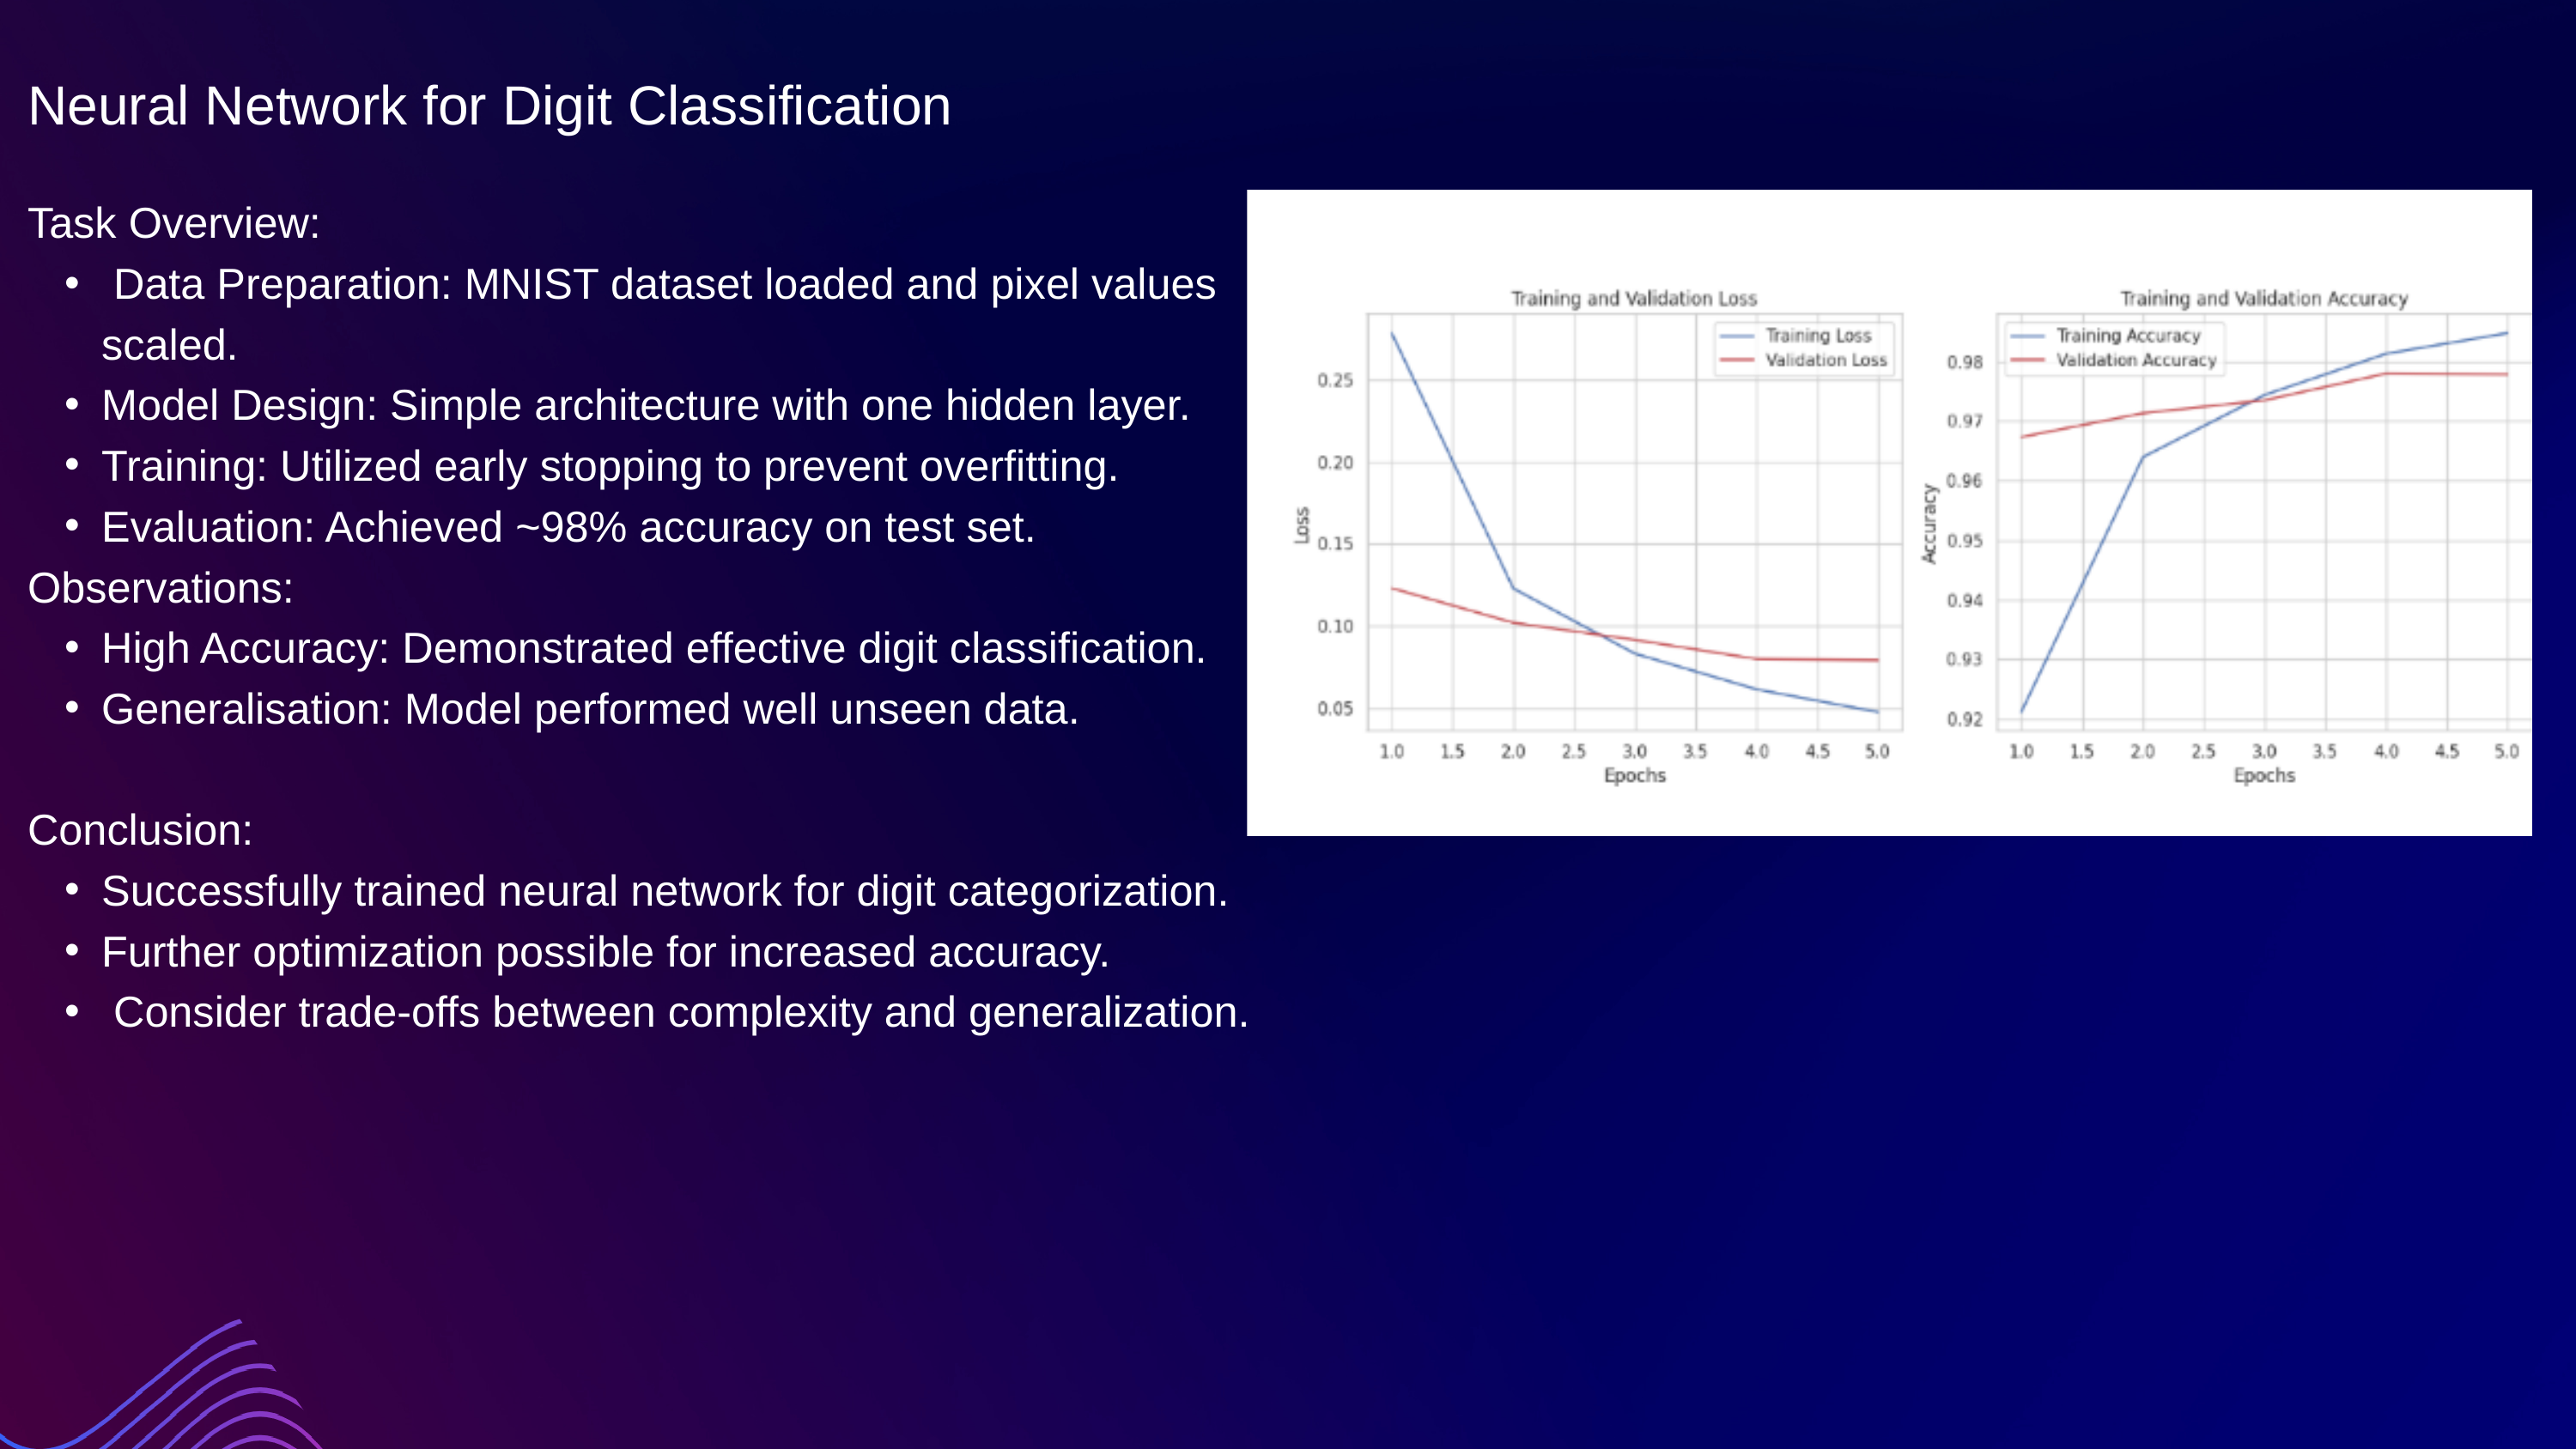

Neural Network for Digit Classification

Task Overview:
 Data Preparation: MNIST dataset loaded and pixel values scaled.
Model Design: Simple architecture with one hidden layer.
Training: Utilized early stopping to prevent overfitting.
Evaluation: Achieved ~98% accuracy on test set.
Observations:
High Accuracy: Demonstrated effective digit classification.
Generalisation: Model performed well unseen data.

Conclusion:
Successfully trained neural network for digit categorization.
Further optimization possible for increased accuracy.
 Consider trade-offs between complexity and generalization.